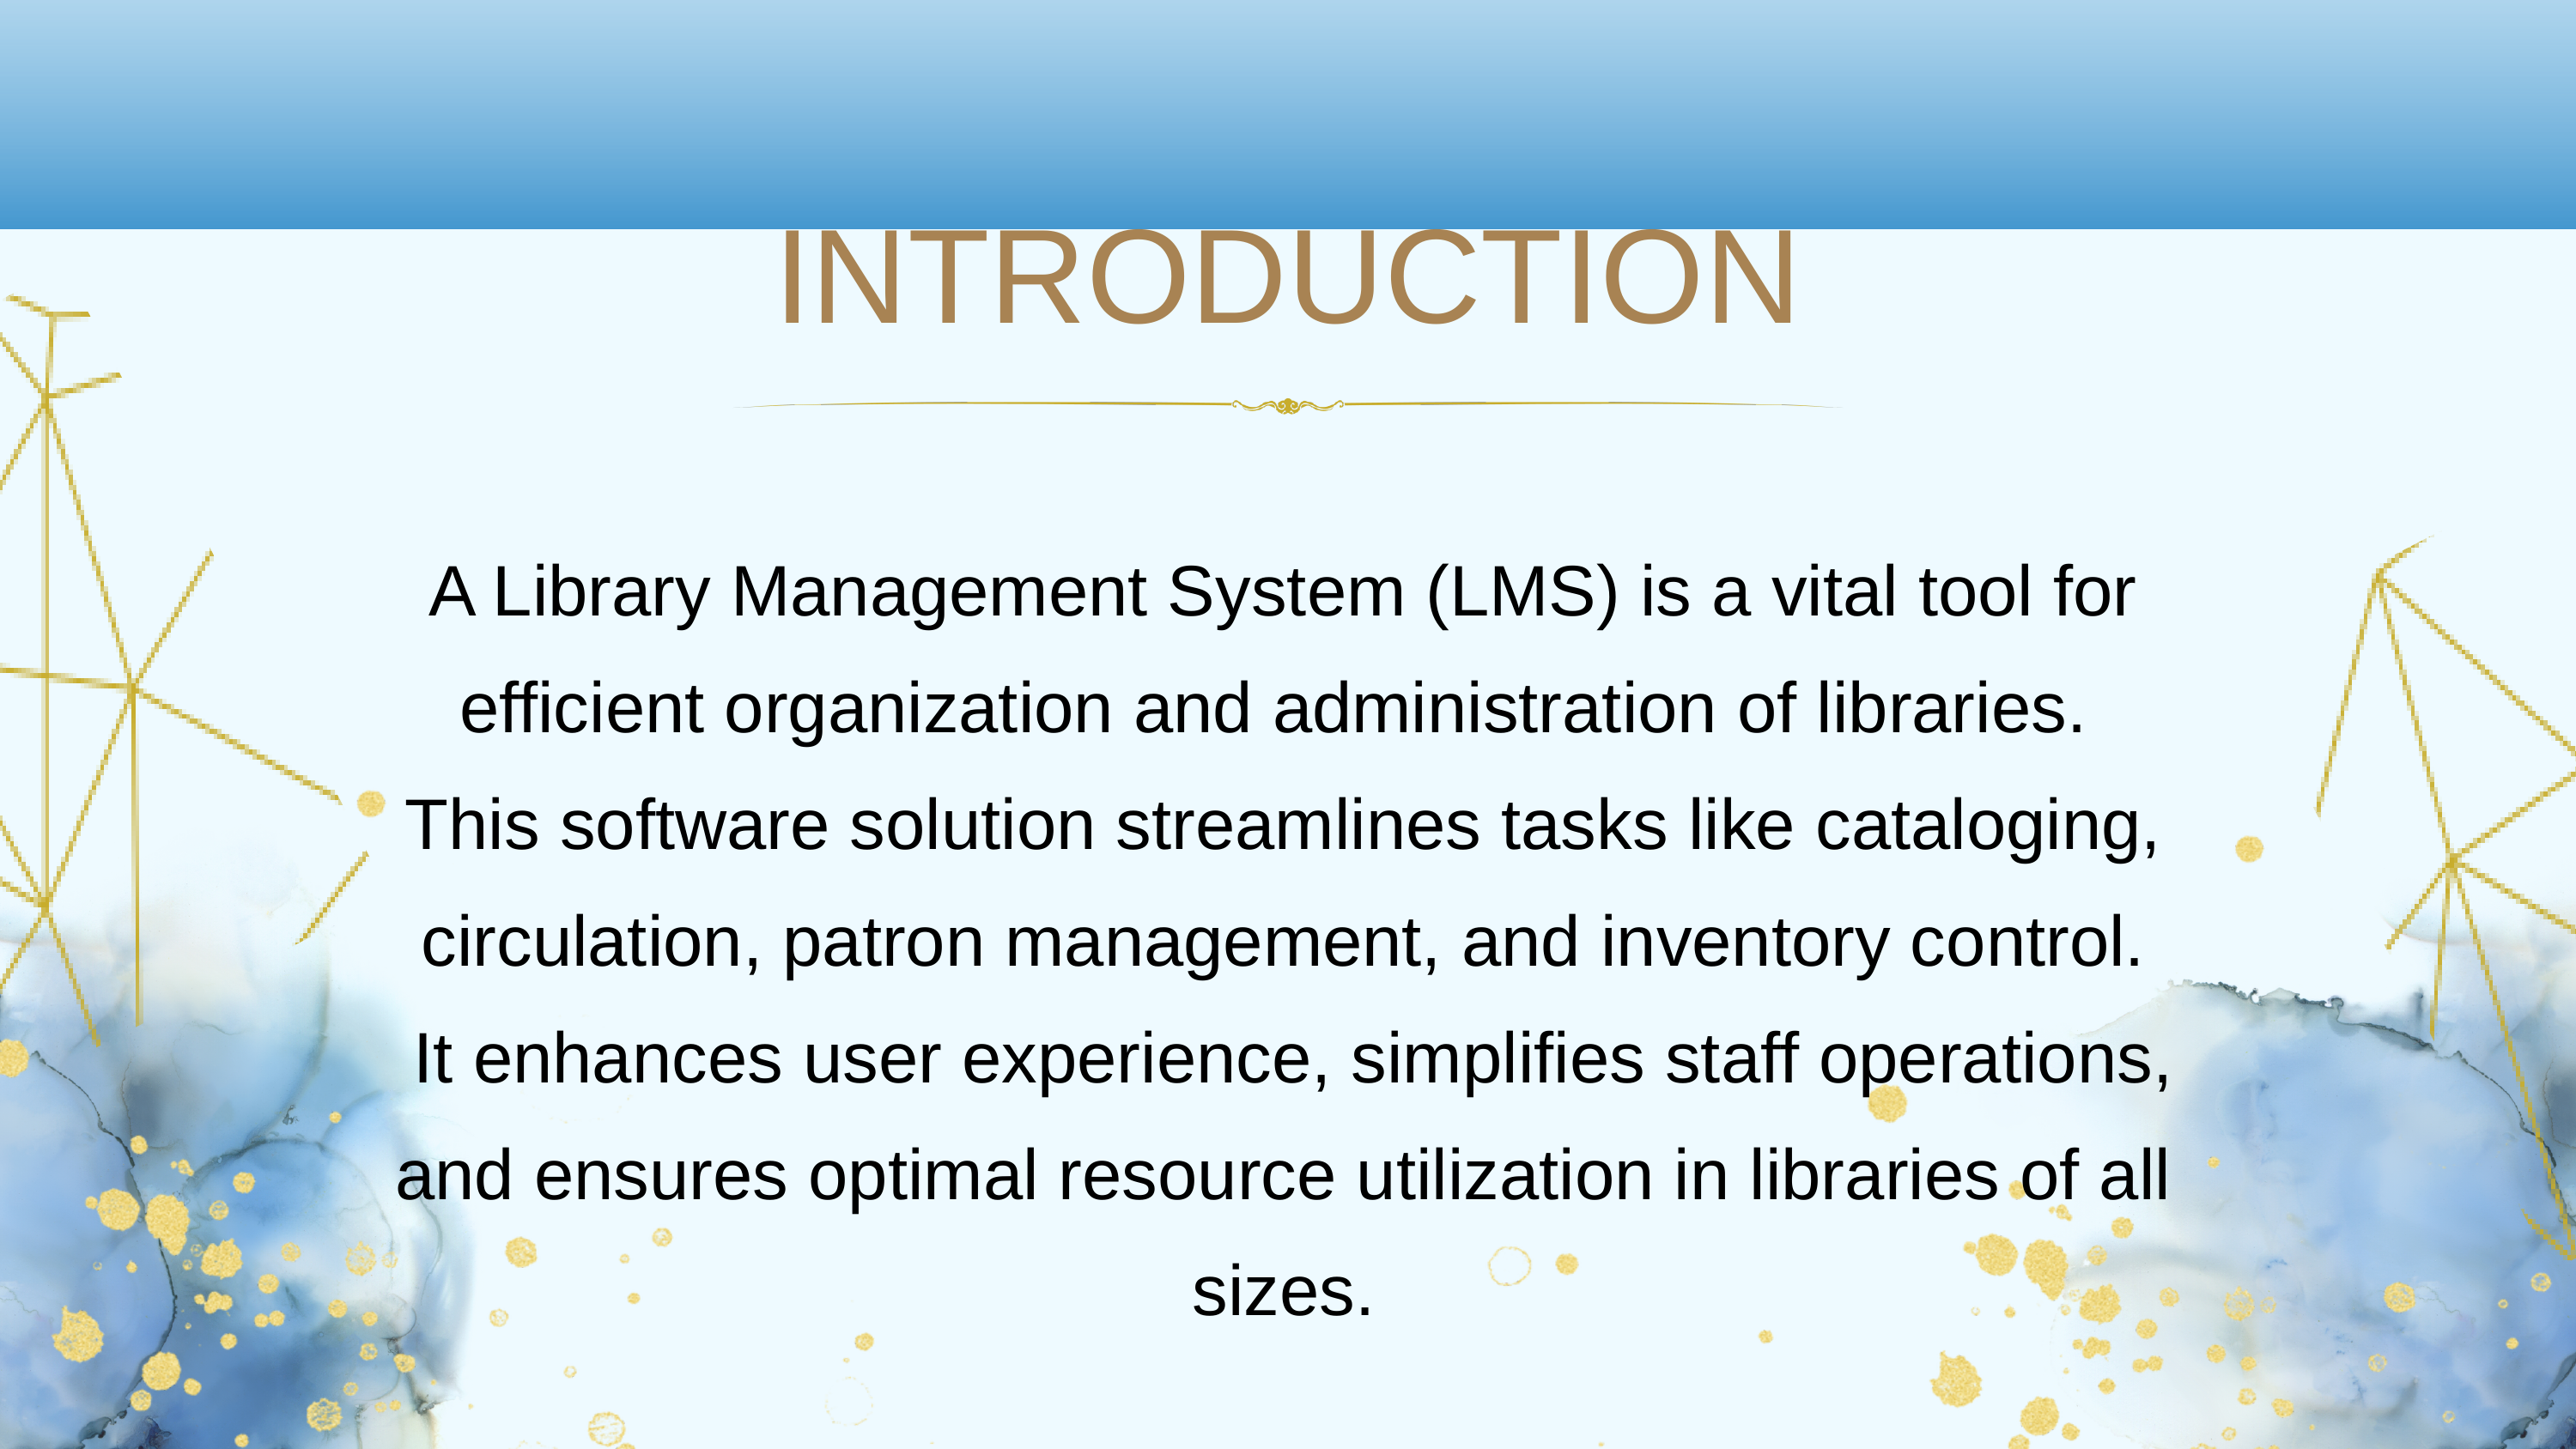

INTRODUCTION

A Library Management System (LMS) is a vital tool for efficient organization and administration of libraries.
This software solution streamlines tasks like cataloging, circulation, patron management, and inventory control.
 It enhances user experience, simplifies staff operations, and ensures optimal resource utilization in libraries of all sizes.